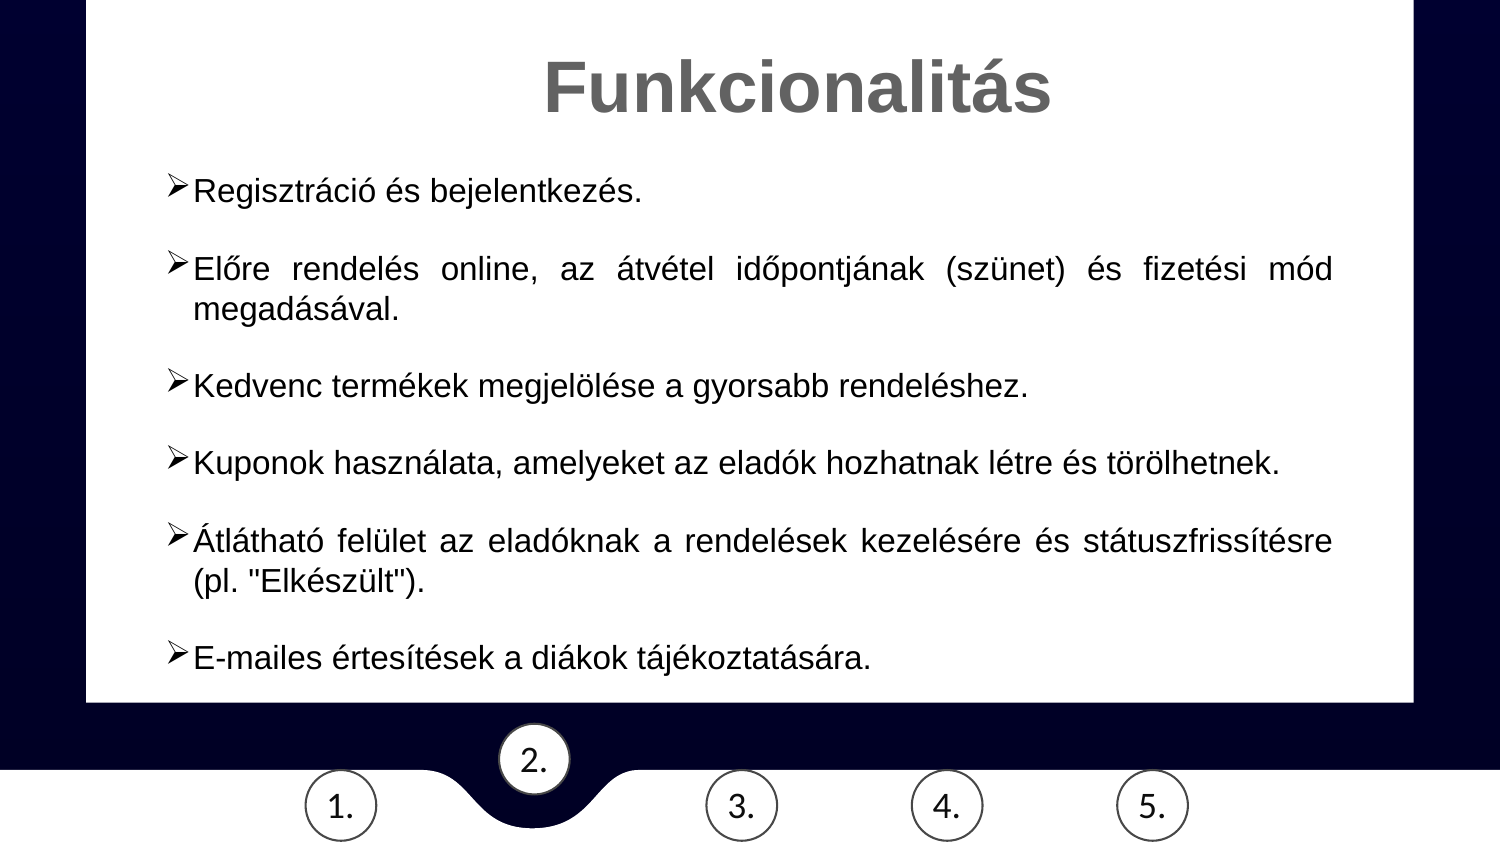

# Funkcionalitás
Regisztráció és bejelentkezés.
Előre rendelés online, az átvétel időpontjának (szünet) és fizetési mód megadásával.
Kedvenc termékek megjelölése a gyorsabb rendeléshez.
Kuponok használata, amelyeket az eladók hozhatnak létre és törölhetnek.
Átlátható felület az eladóknak a rendelések kezelésére és státuszfrissítésre (pl. "Elkészült").
E-mailes értesítések a diákok tájékoztatására.

2.
a

3.
4.
5.